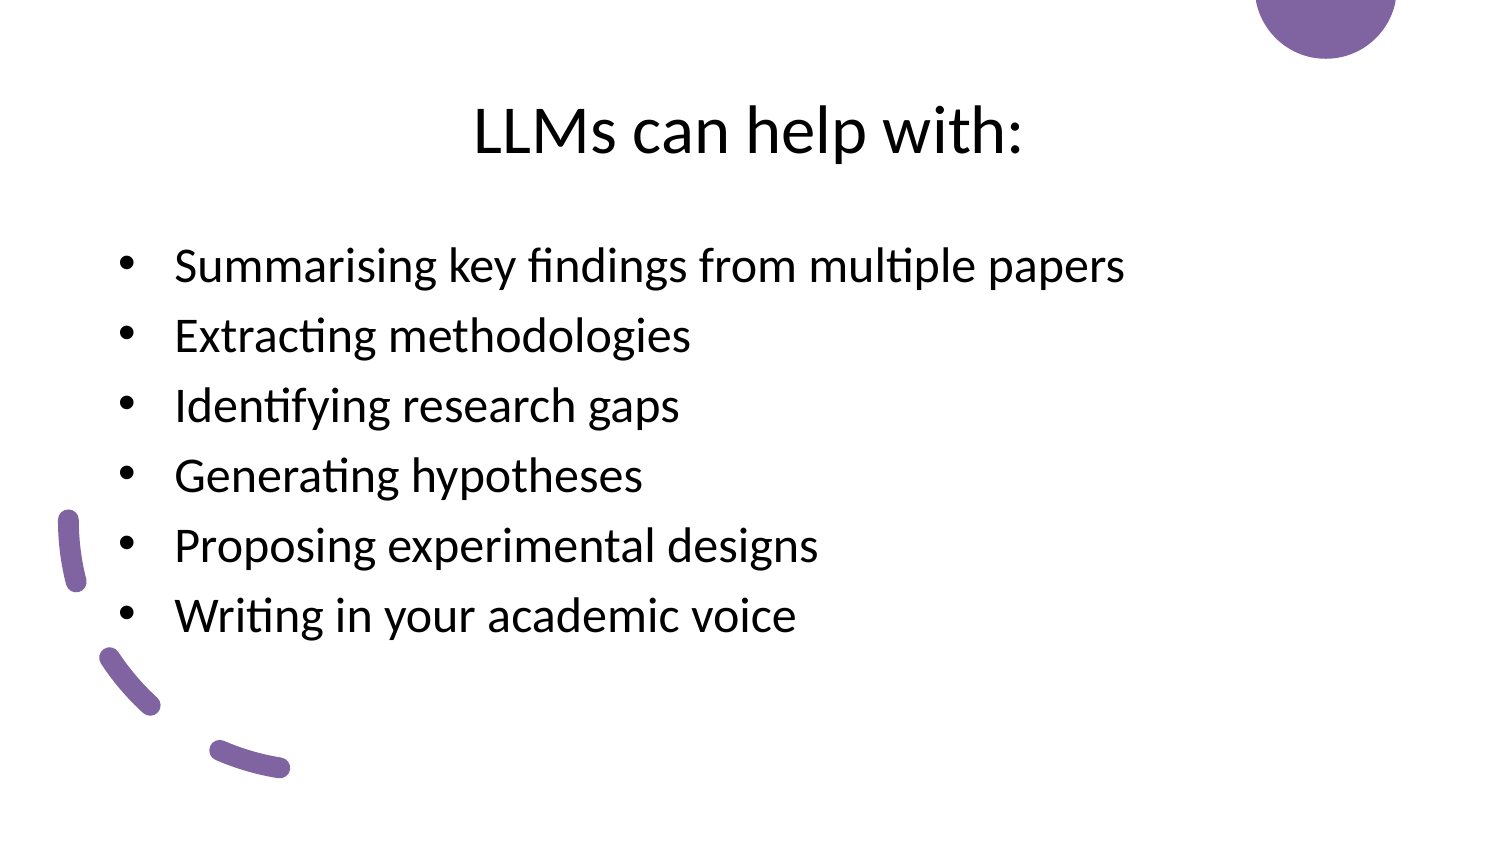

# LLMs can help with:
Summarising key findings from multiple papers
Extracting methodologies
Identifying research gaps
Generating hypotheses
Proposing experimental designs
Writing in your academic voice